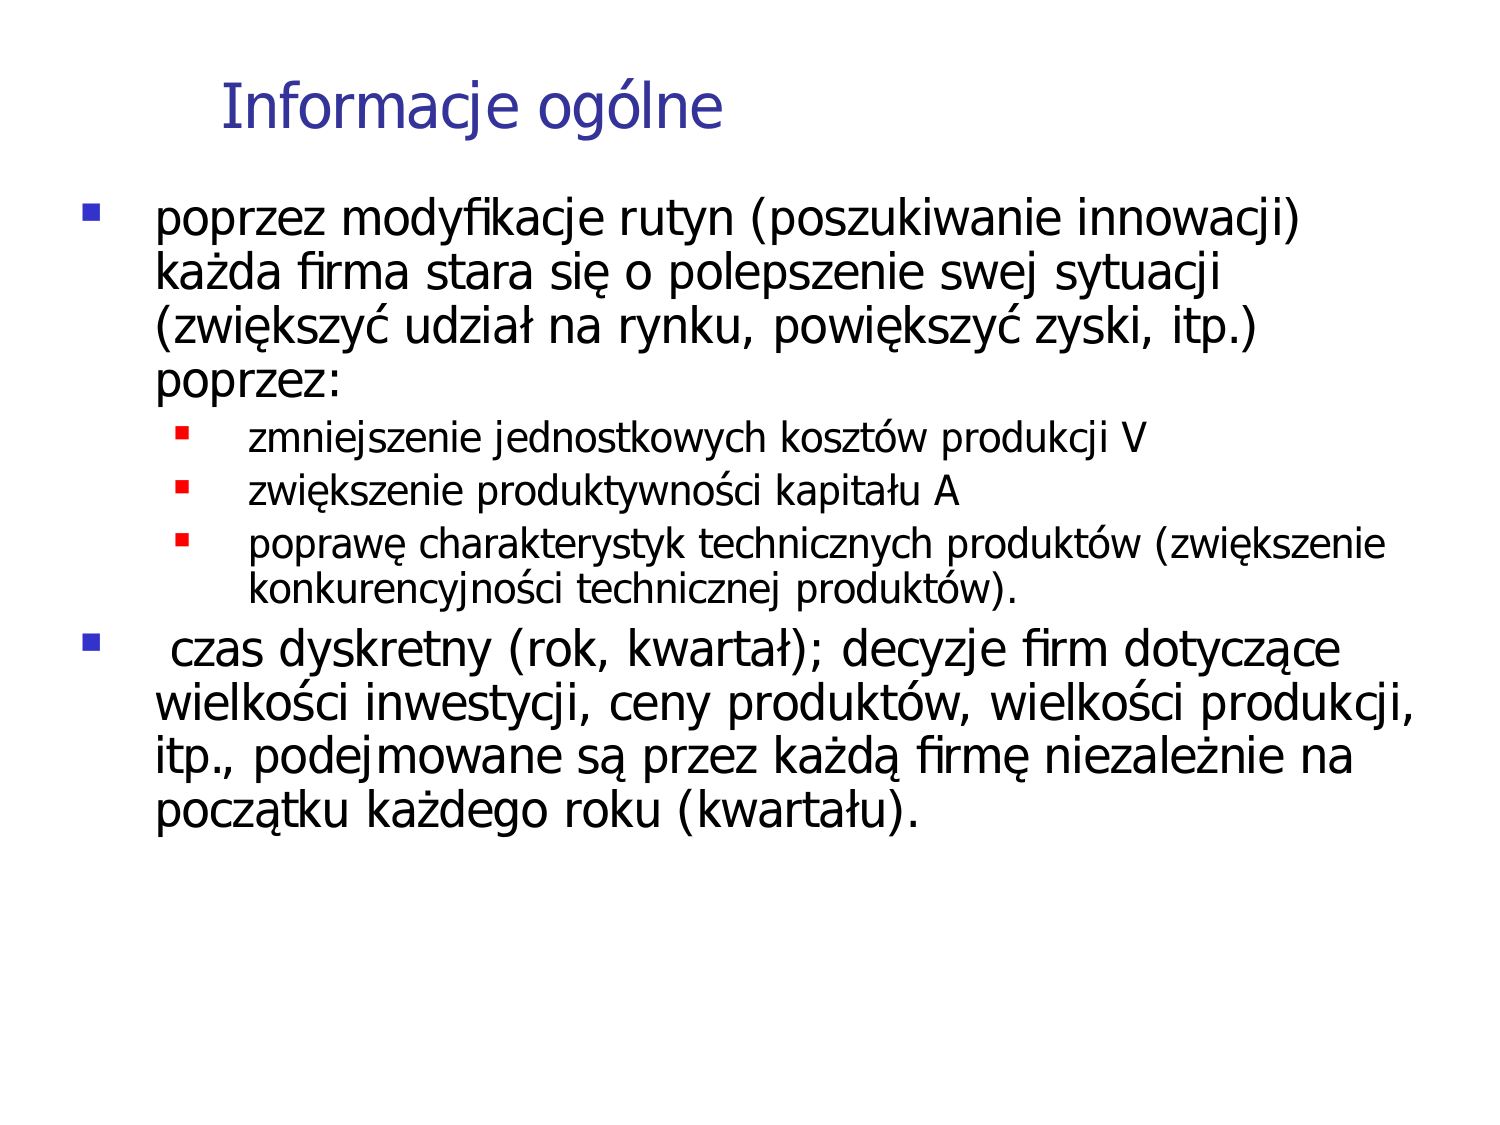

# Informacje ogólne
poprzez modyfikacje rutyn (poszukiwanie innowacji) każda firma stara się o polepszenie swej sytuacji (zwiększyć udział na rynku, powiększyć zyski, itp.) poprzez:
zmniejszenie jednostkowych kosztów produkcji V
zwiększenie produktywności kapitału A
poprawę charakterystyk technicznych produktów (zwiększenie konkurencyjności technicznej produktów).
 czas dyskretny (rok, kwartał); decyzje firm dotyczące wielkości inwestycji, ceny produktów, wielkości produkcji, itp., podejmowane są przez każdą firmę niezależnie na początku każdego roku (kwartału).